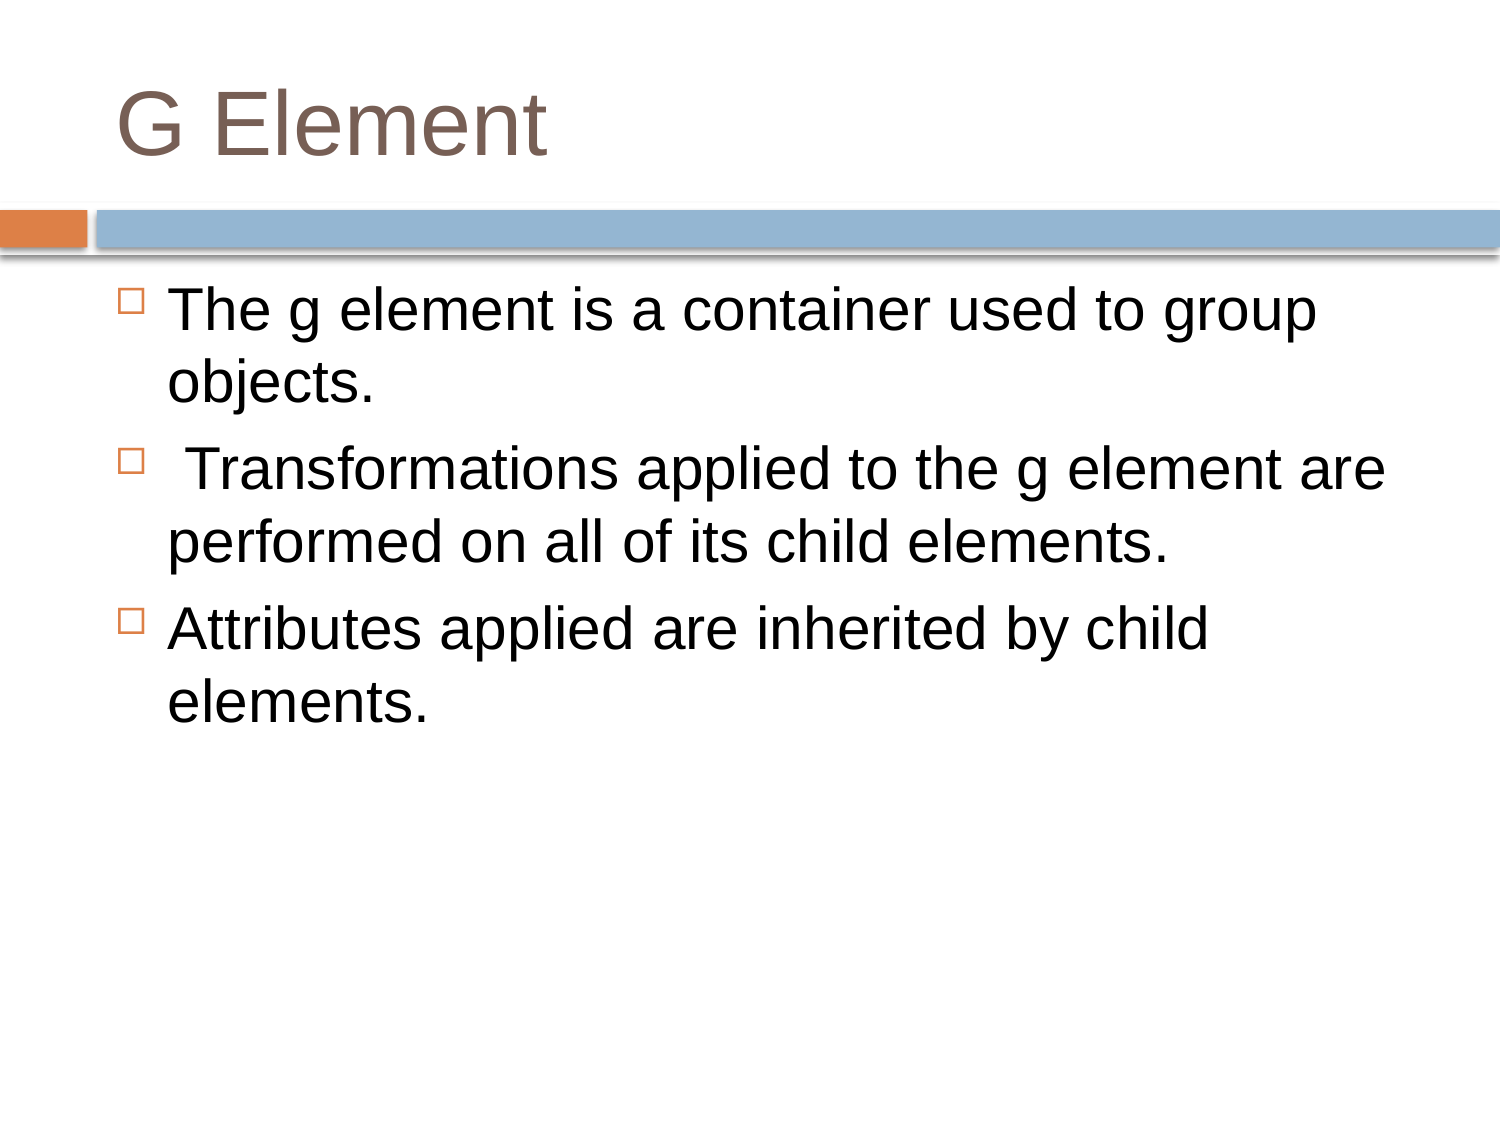

# G Element
The g element is a container used to group objects.
 Transformations applied to the g element are performed on all of its child elements.
Attributes applied are inherited by child elements.